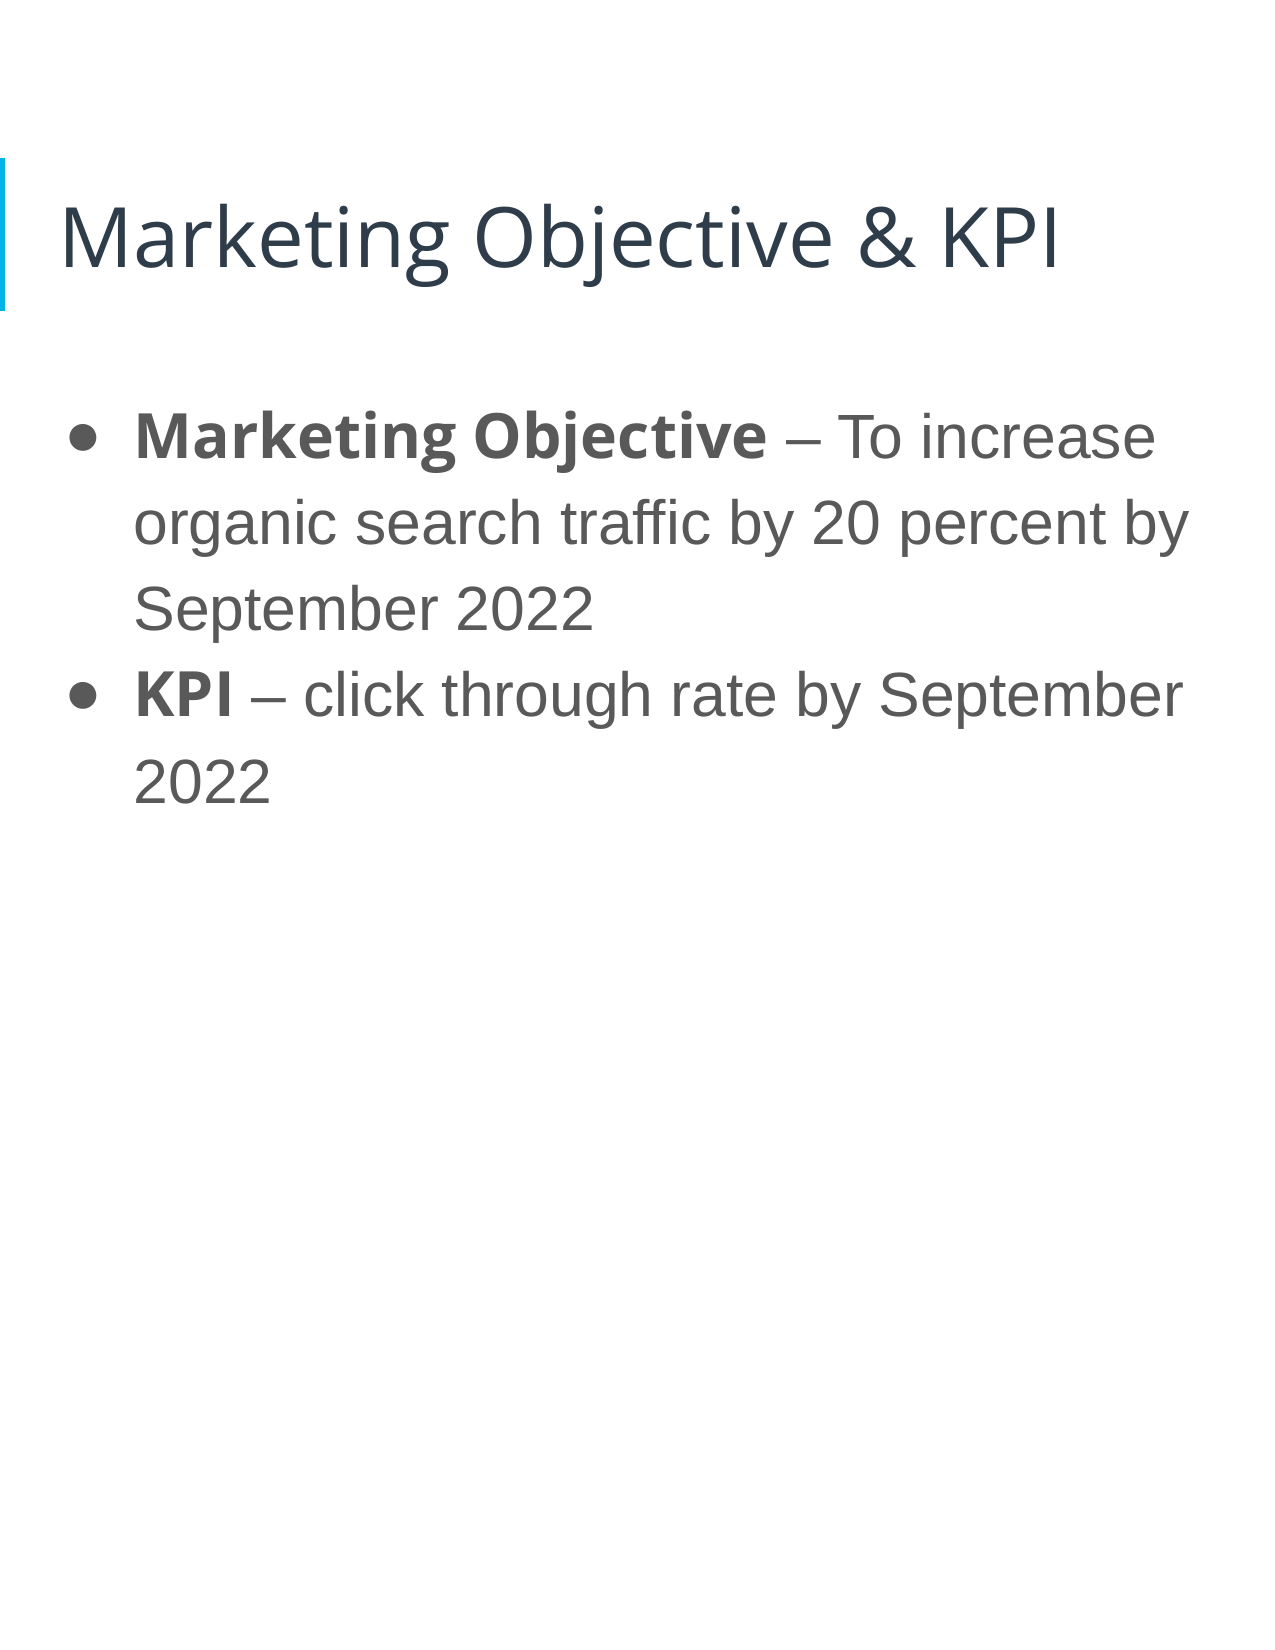

# Marketing Objective & KPI
Marketing Objective – To increase organic search traffic by 20 percent by September 2022
KPI – click through rate by September 2022